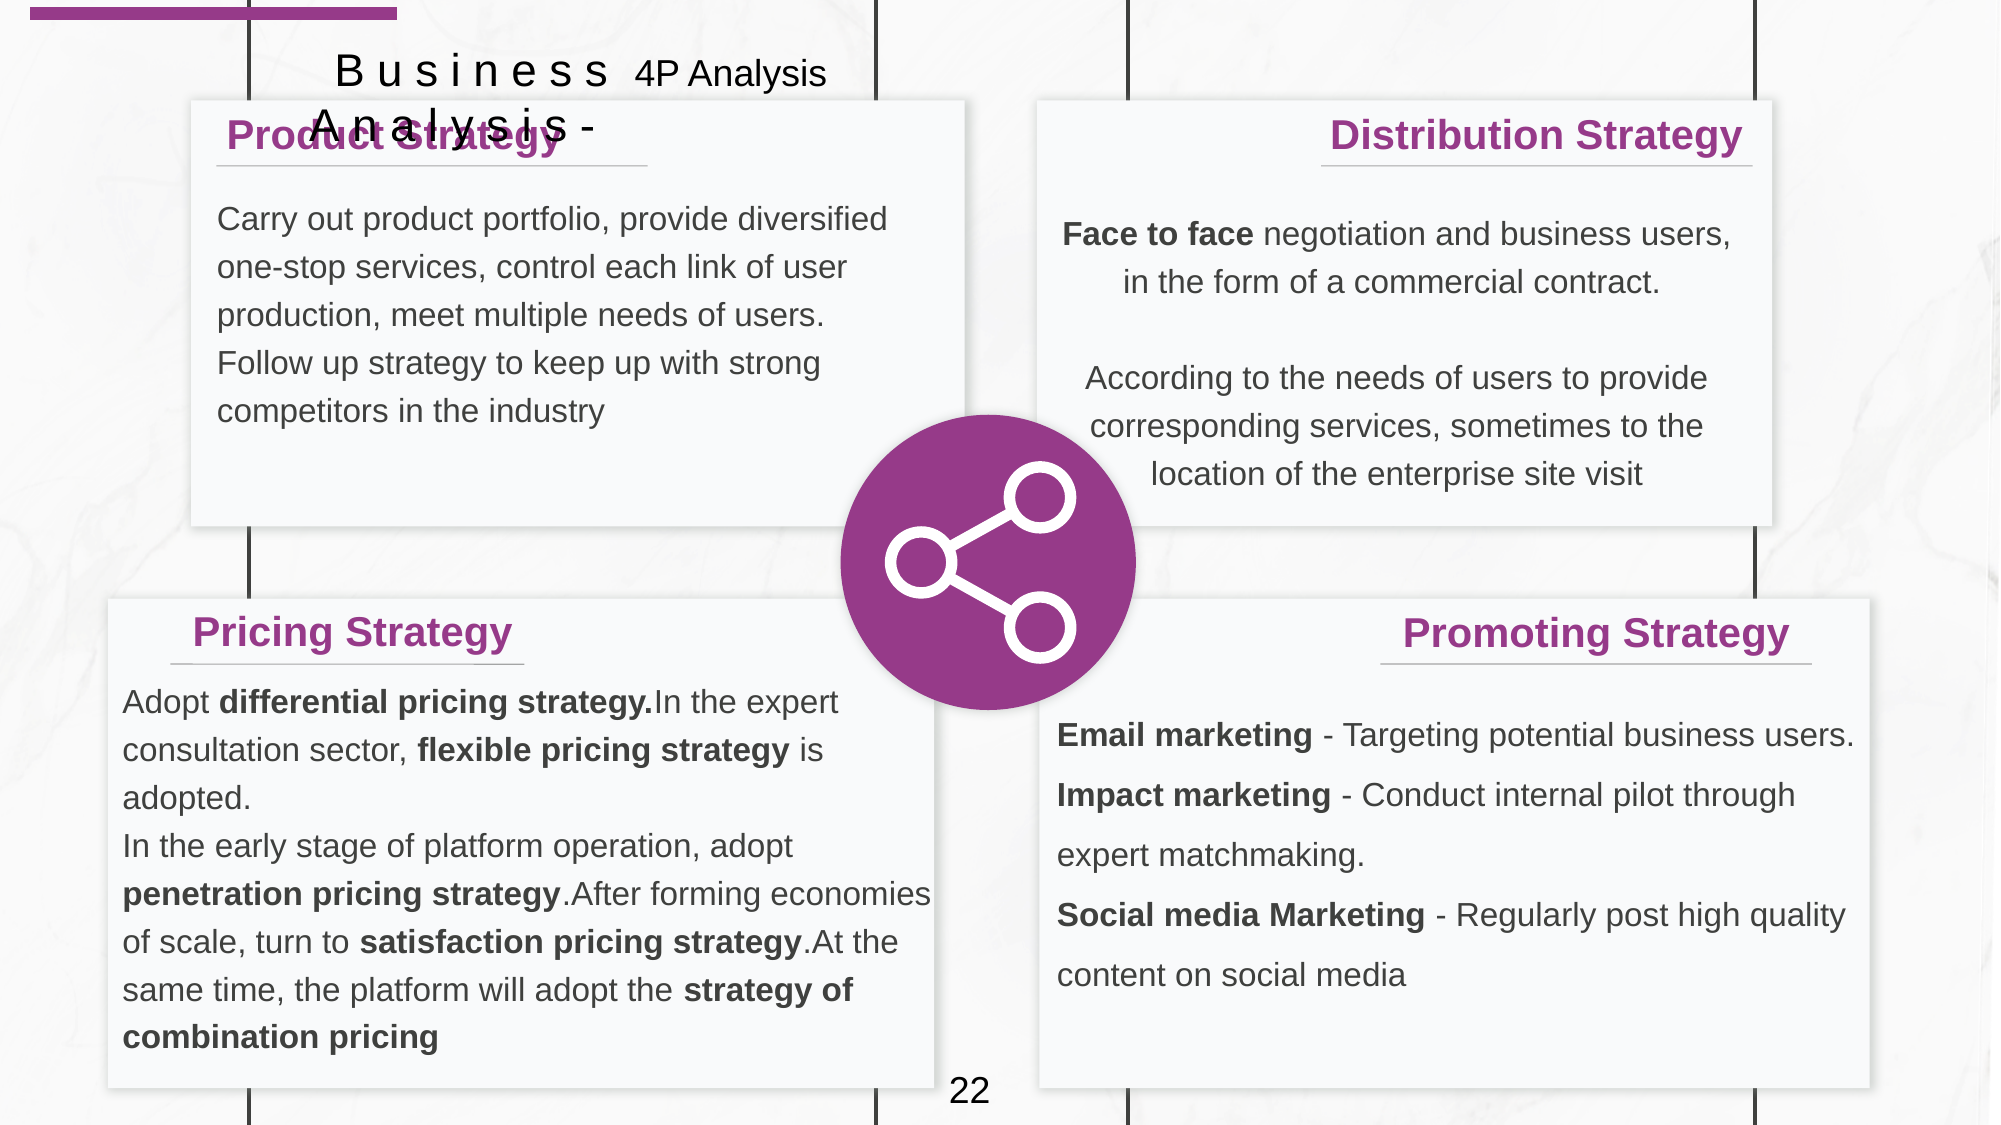

Business Analysis-
4P Analysis

Distribution Strategy

Product Strategy
Carry out product portfolio, provide diversified one-stop services, control each link of user production, meet multiple needs of users.
Follow up strategy to keep up with strong competitors in the industry
Face to face negotiation and business users, in the form of a commercial contract.

According to the needs of users to provide corresponding services, sometimes to the location of the enterprise site visit

Pricing Strategy
Promoting Strategy

Adopt differential pricing strategy.In the expert consultation sector, flexible pricing strategy is adopted.
In the early stage of platform operation, adopt penetration pricing strategy.After forming economies of scale, turn to satisfaction pricing strategy.At the same time, the platform will adopt the strategy of combination pricing
Email marketing - Targeting potential business users.
Impact marketing - Conduct internal pilot through expert matchmaking.
Social media Marketing - Regularly post high quality content on social media
22